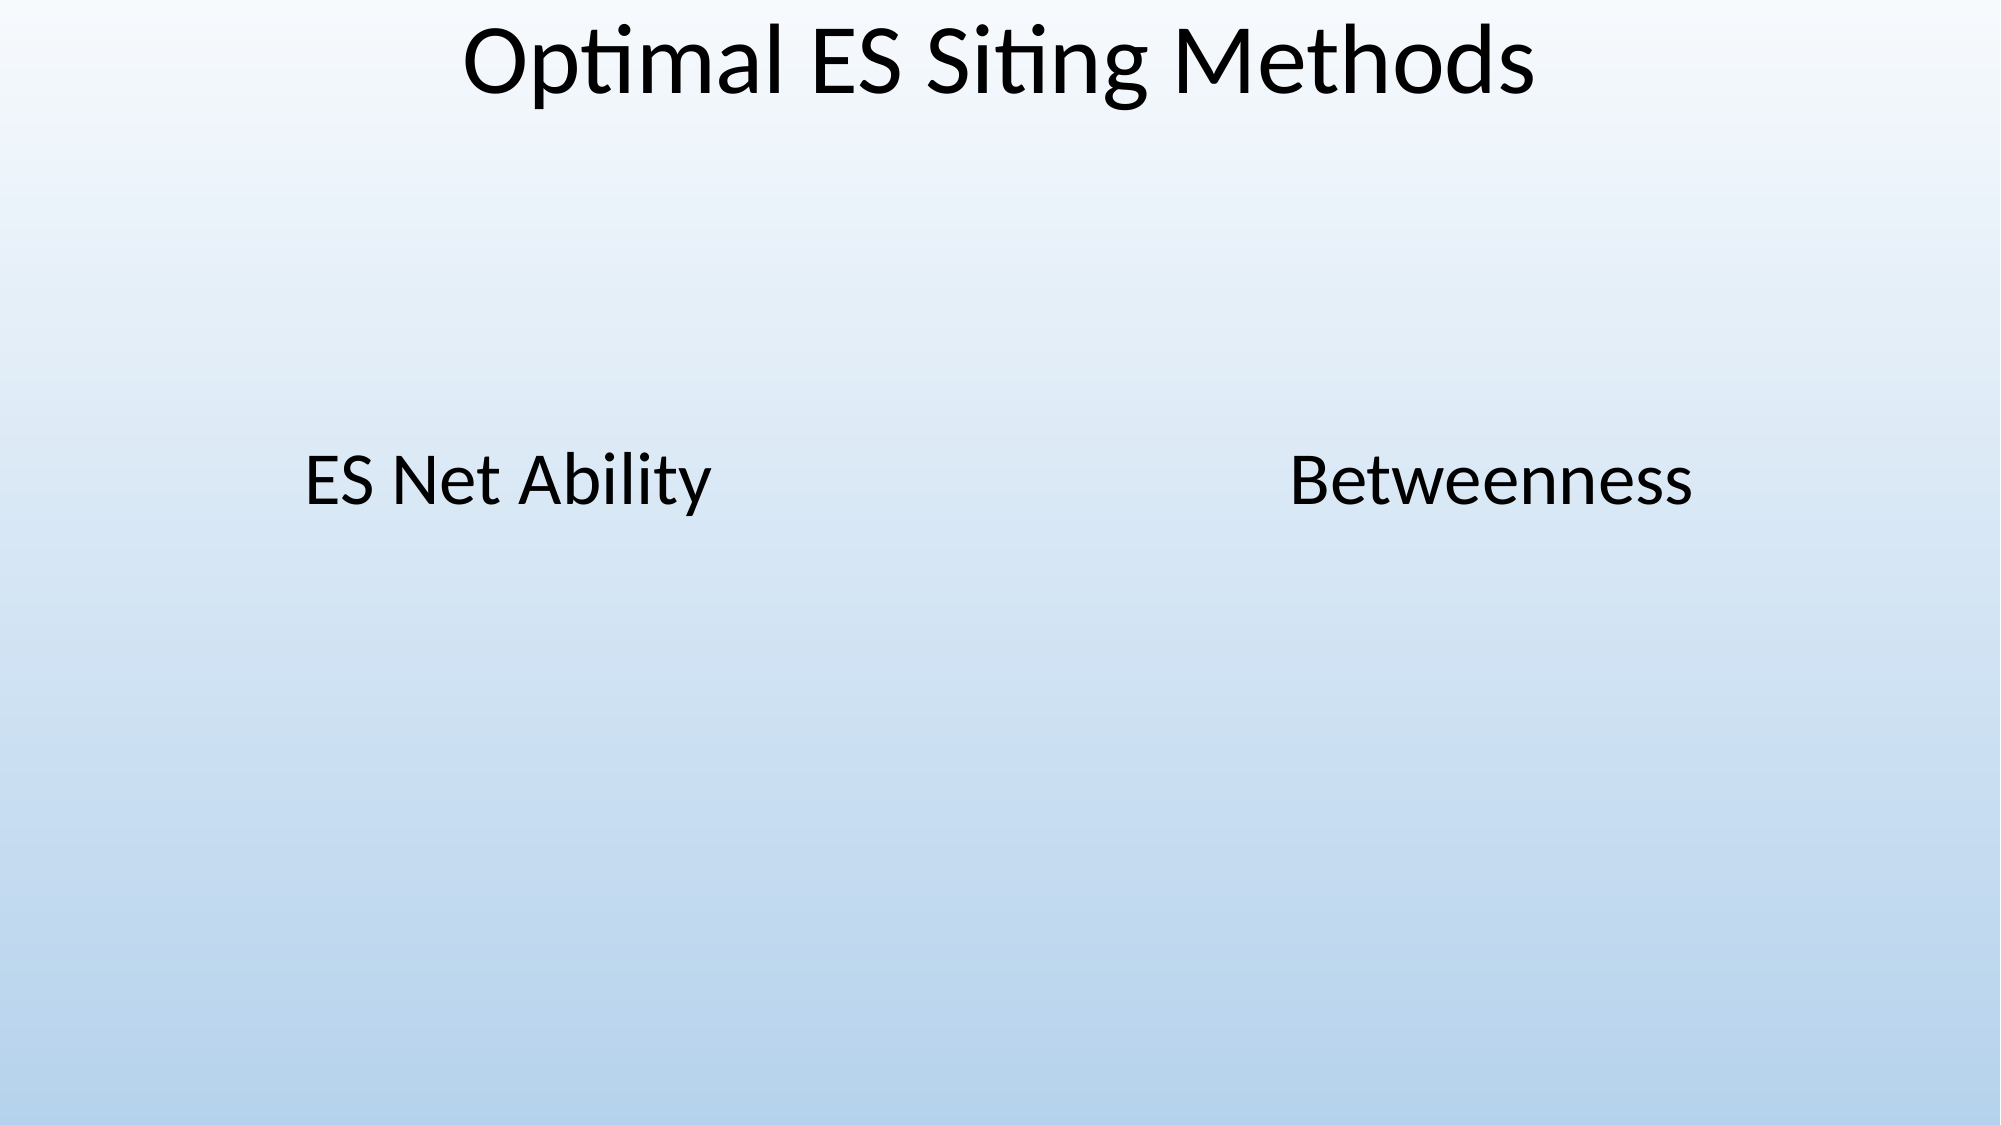

# Optimal ES Siting Methods
ES Net Ability                                  Betweenness